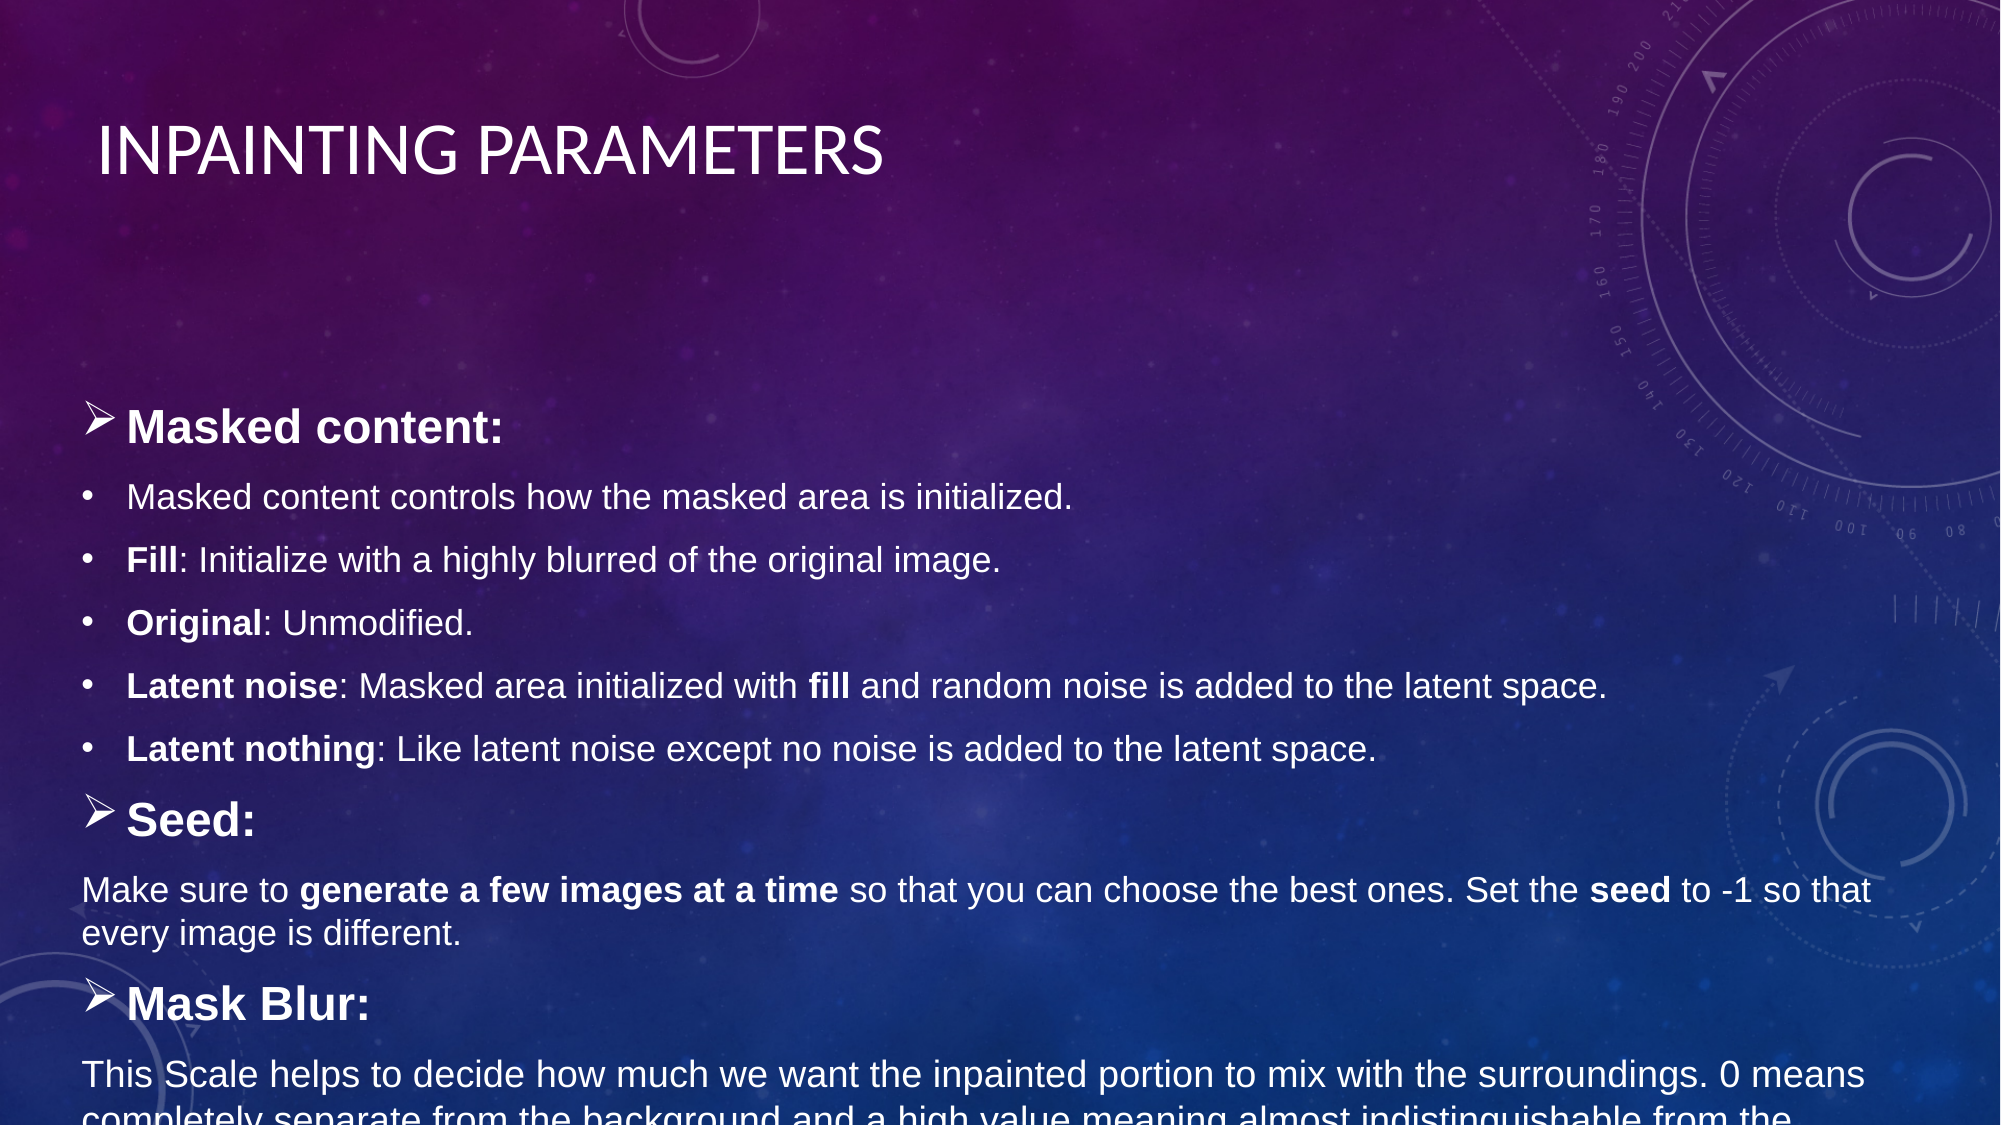

# Inpainting parameters
Masked content:
Masked content controls how the masked area is initialized.
Fill: Initialize with a highly blurred of the original image.
Original: Unmodified.
Latent noise: Masked area initialized with fill and random noise is added to the latent space.
Latent nothing: Like latent noise except no noise is added to the latent space.
Seed:
Make sure to generate a few images at a time so that you can choose the best ones. Set the seed to -1 so that every image is different.
Mask Blur:
This Scale helps to decide how much we want the inpainted portion to mix with the surroundings. 0 means completely separate from the background and a high value meaning almost indistinguishable from the background.